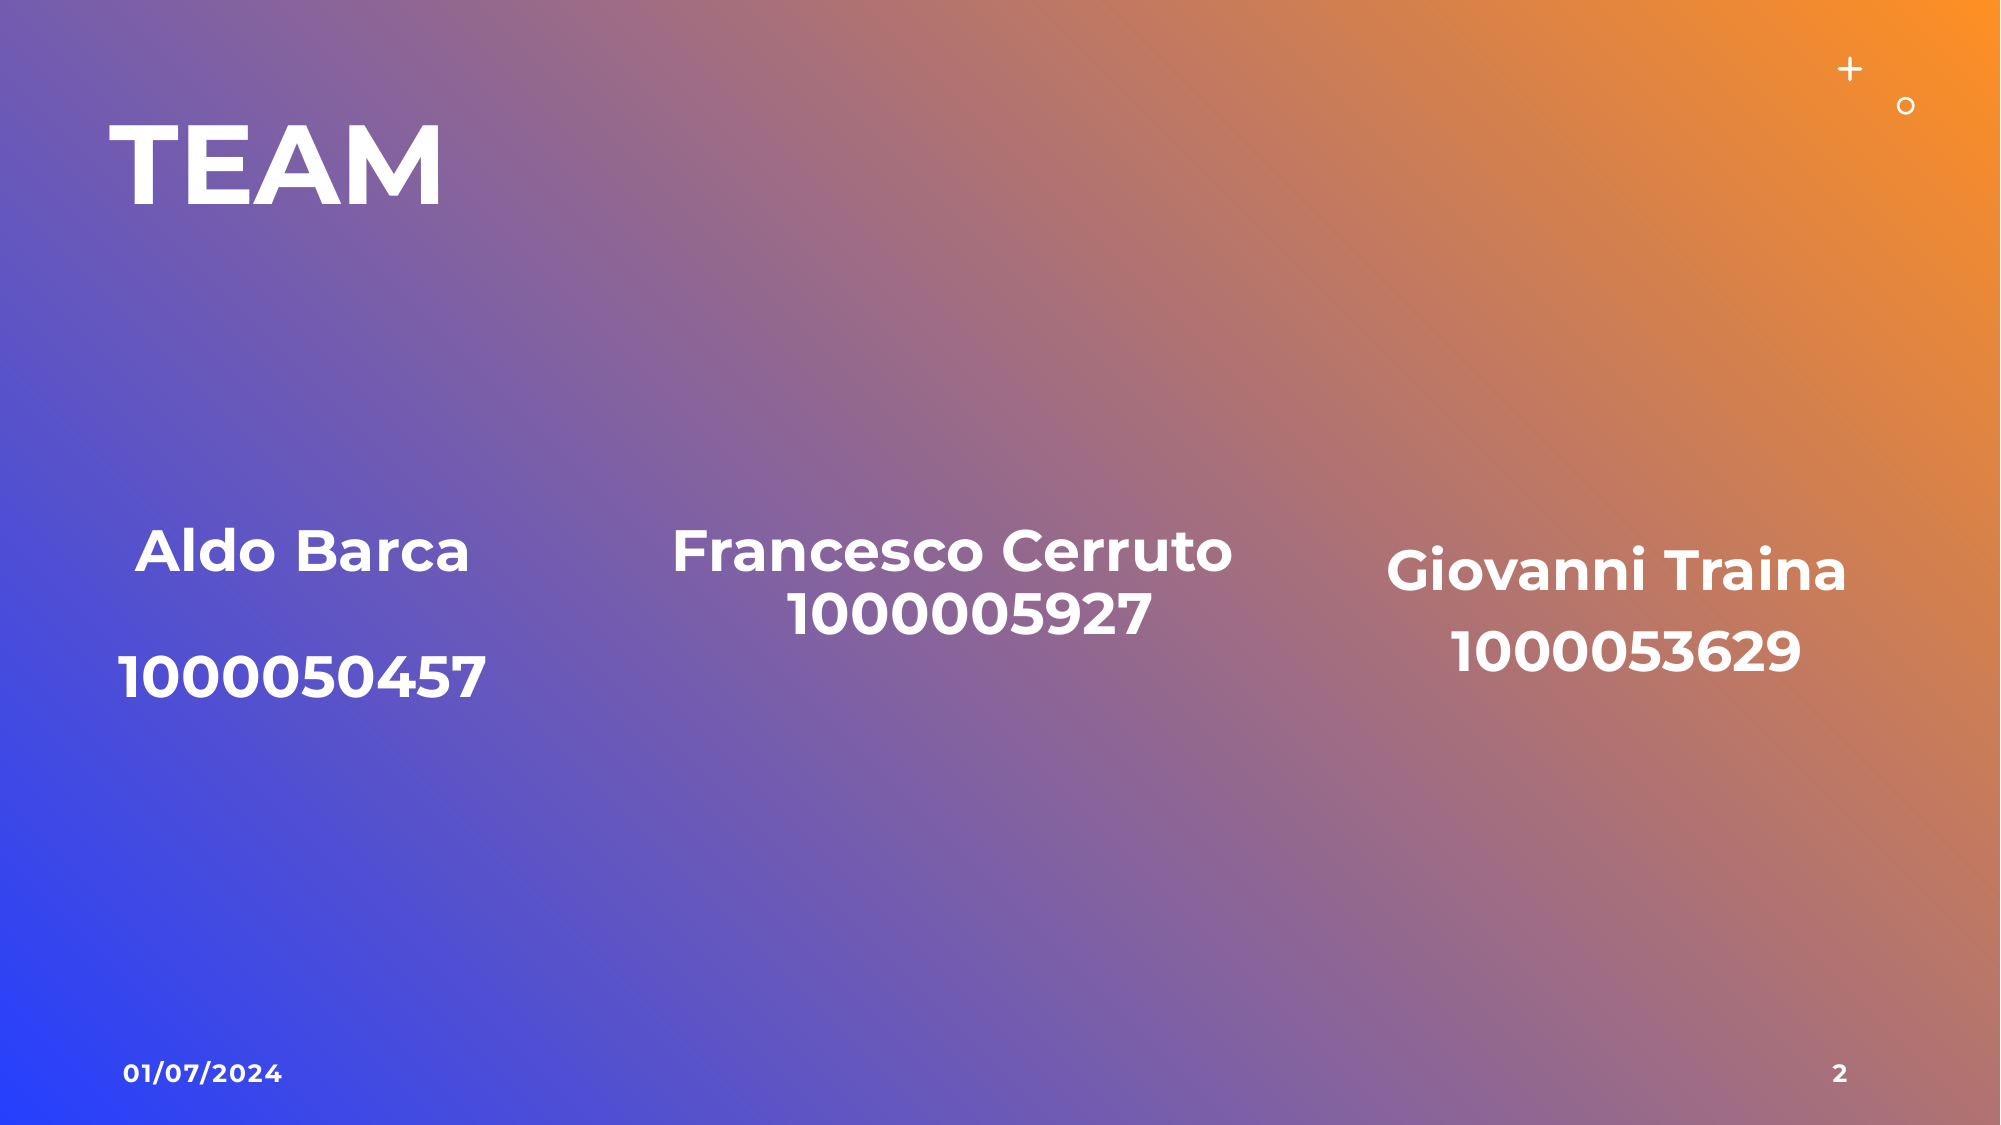

# Team

 Aldo Barca                     1000050457

  Francesco Cerruto   	1000005927

  Giovanni Traina
      1000053629

01/07/2024
2